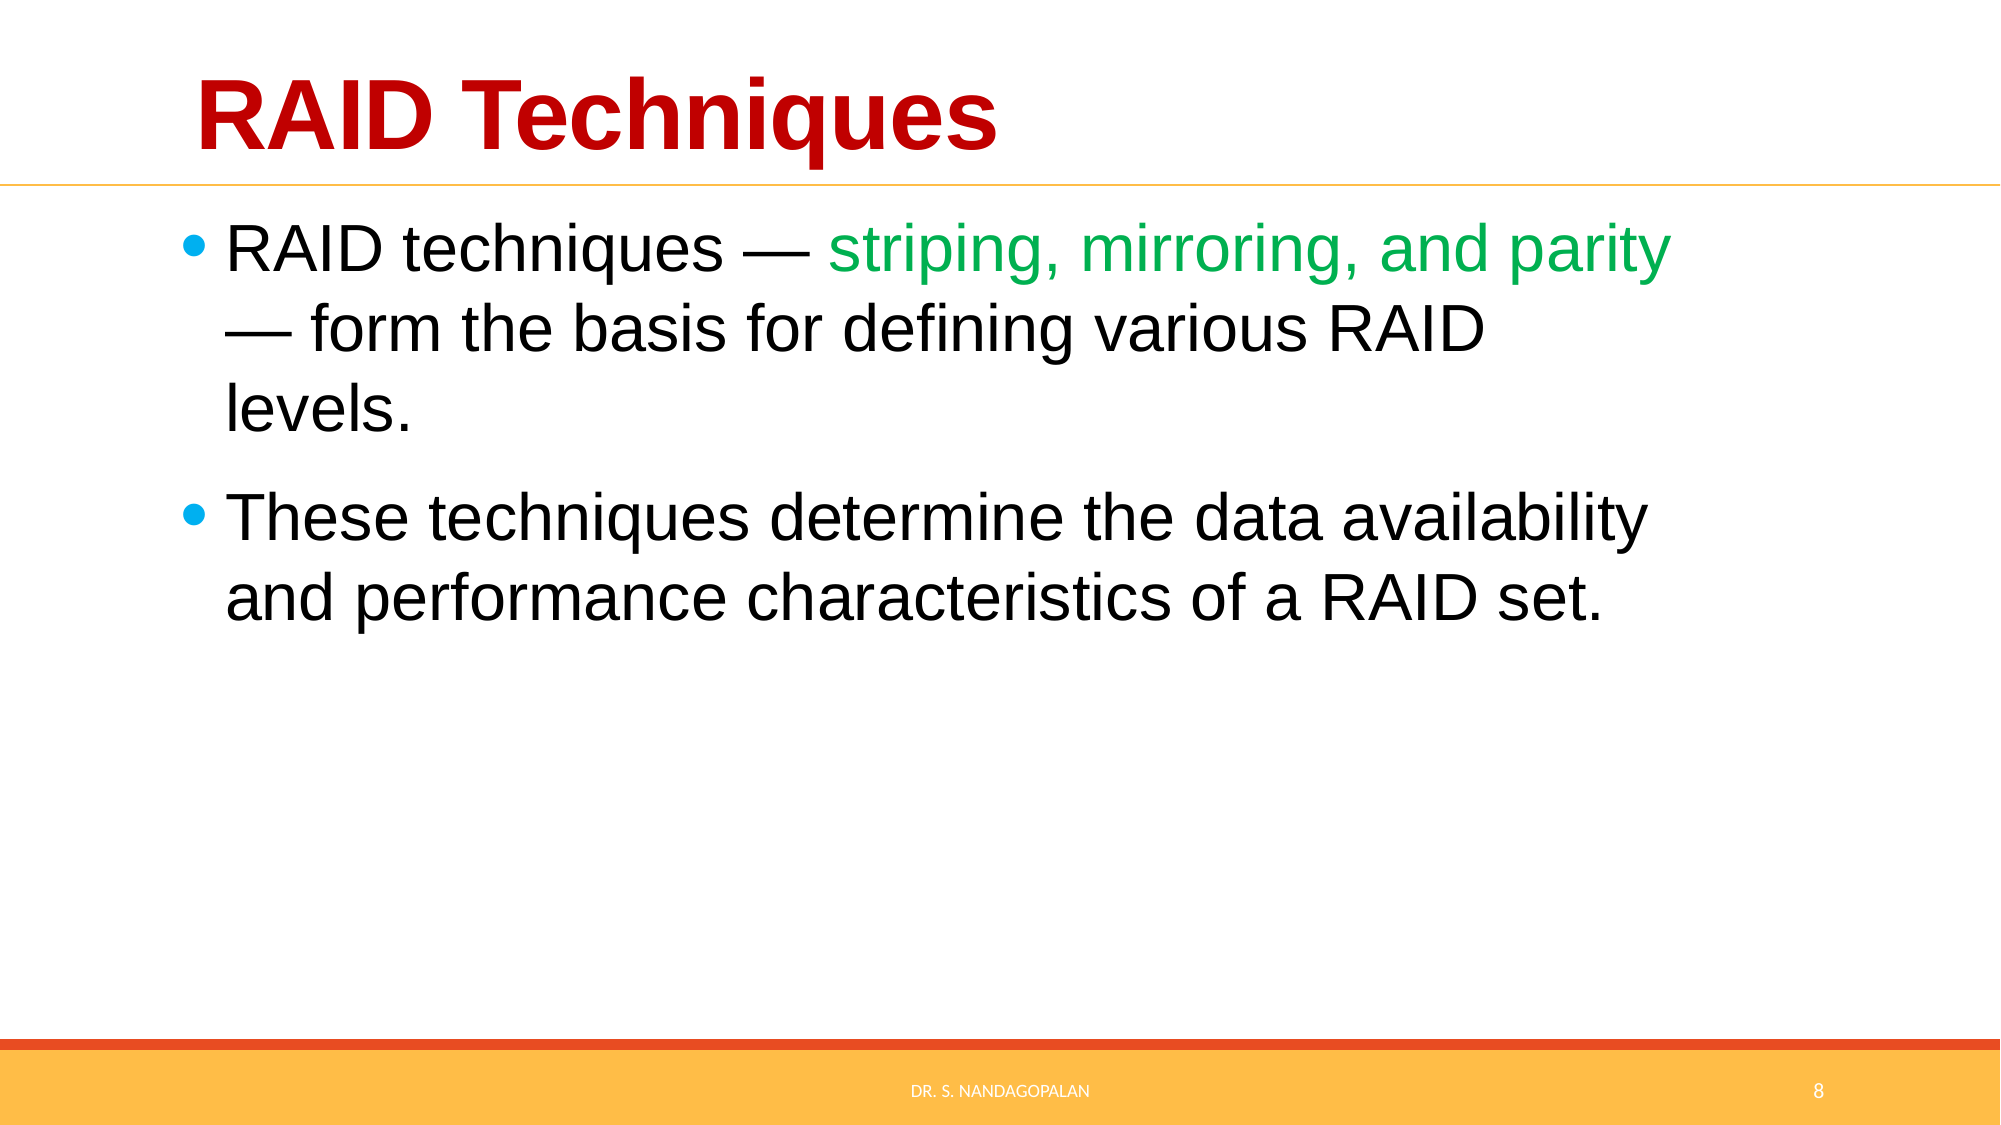

# RAID Techniques
RAID techniques — striping, mirroring, and parity — form the basis for defining various RAID levels.
These techniques determine the data availability and performance characteristics of a RAID set.
Dr. S. Nandagopalan
8